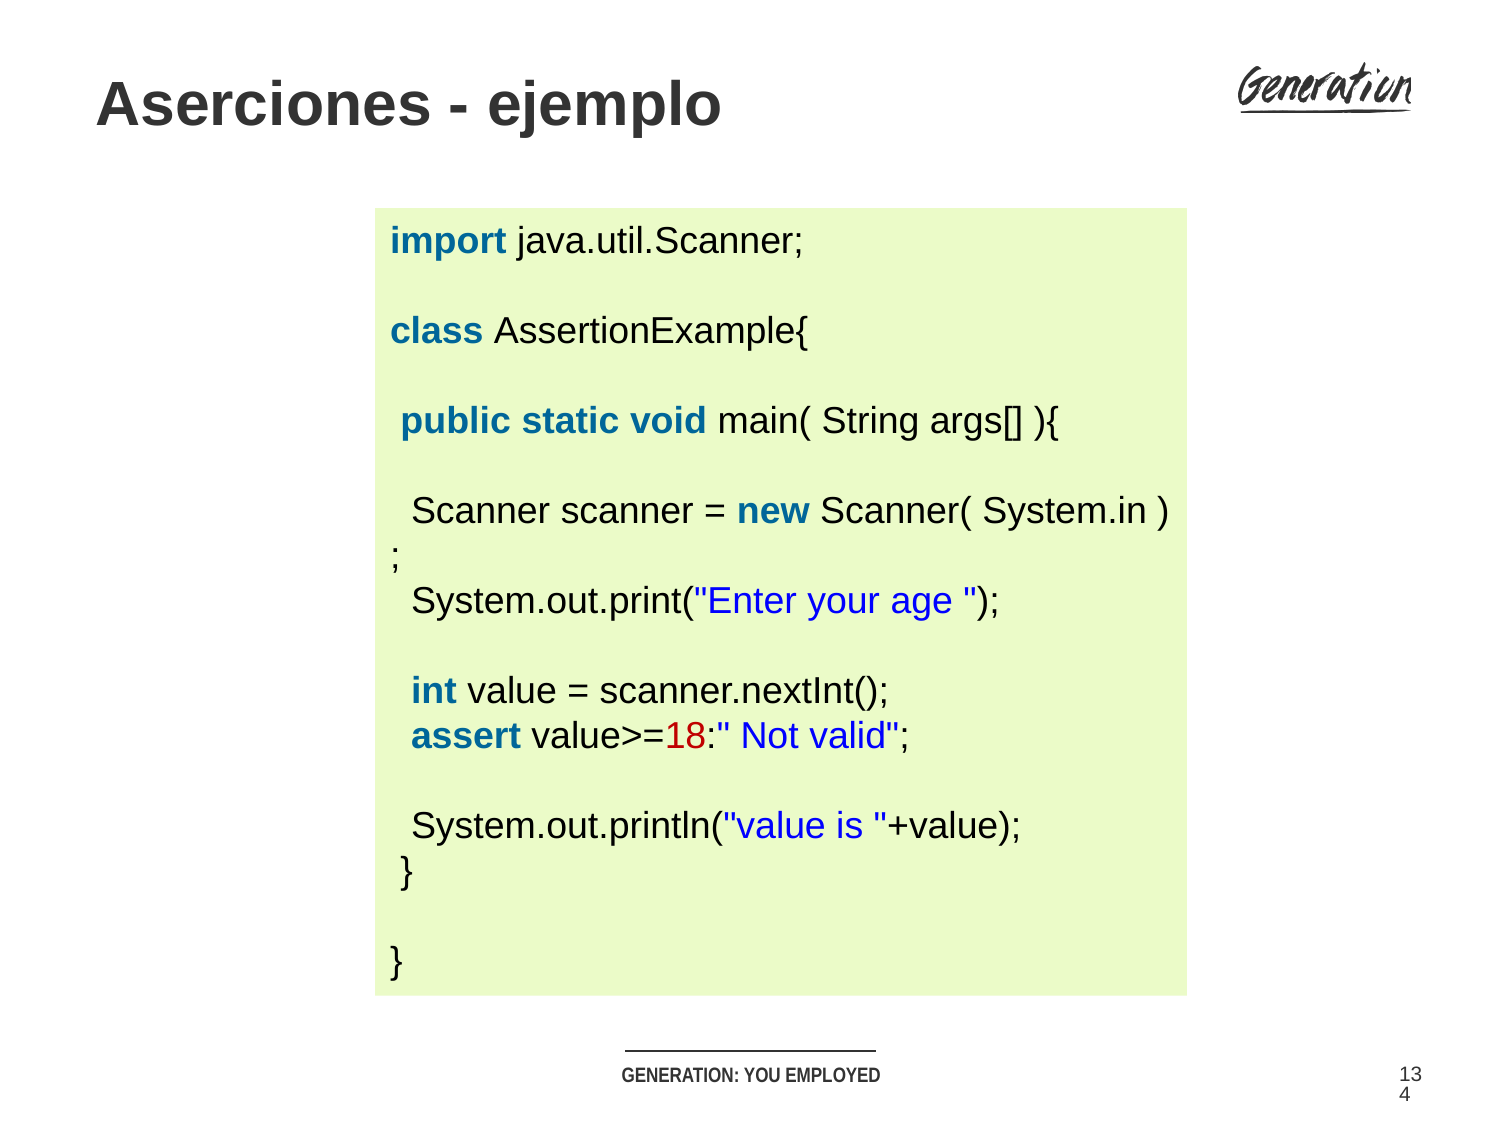

Aserciones - ejemplo

import java.util.Scanner;

class AssertionExample{

 public static void main( String args[] ){

  Scanner scanner = new Scanner( System.in );
  System.out.print("Enter your age ");

  int value = scanner.nextInt();
  assert value>=18:" Not valid";

  System.out.println("value is "+value);
 }

}